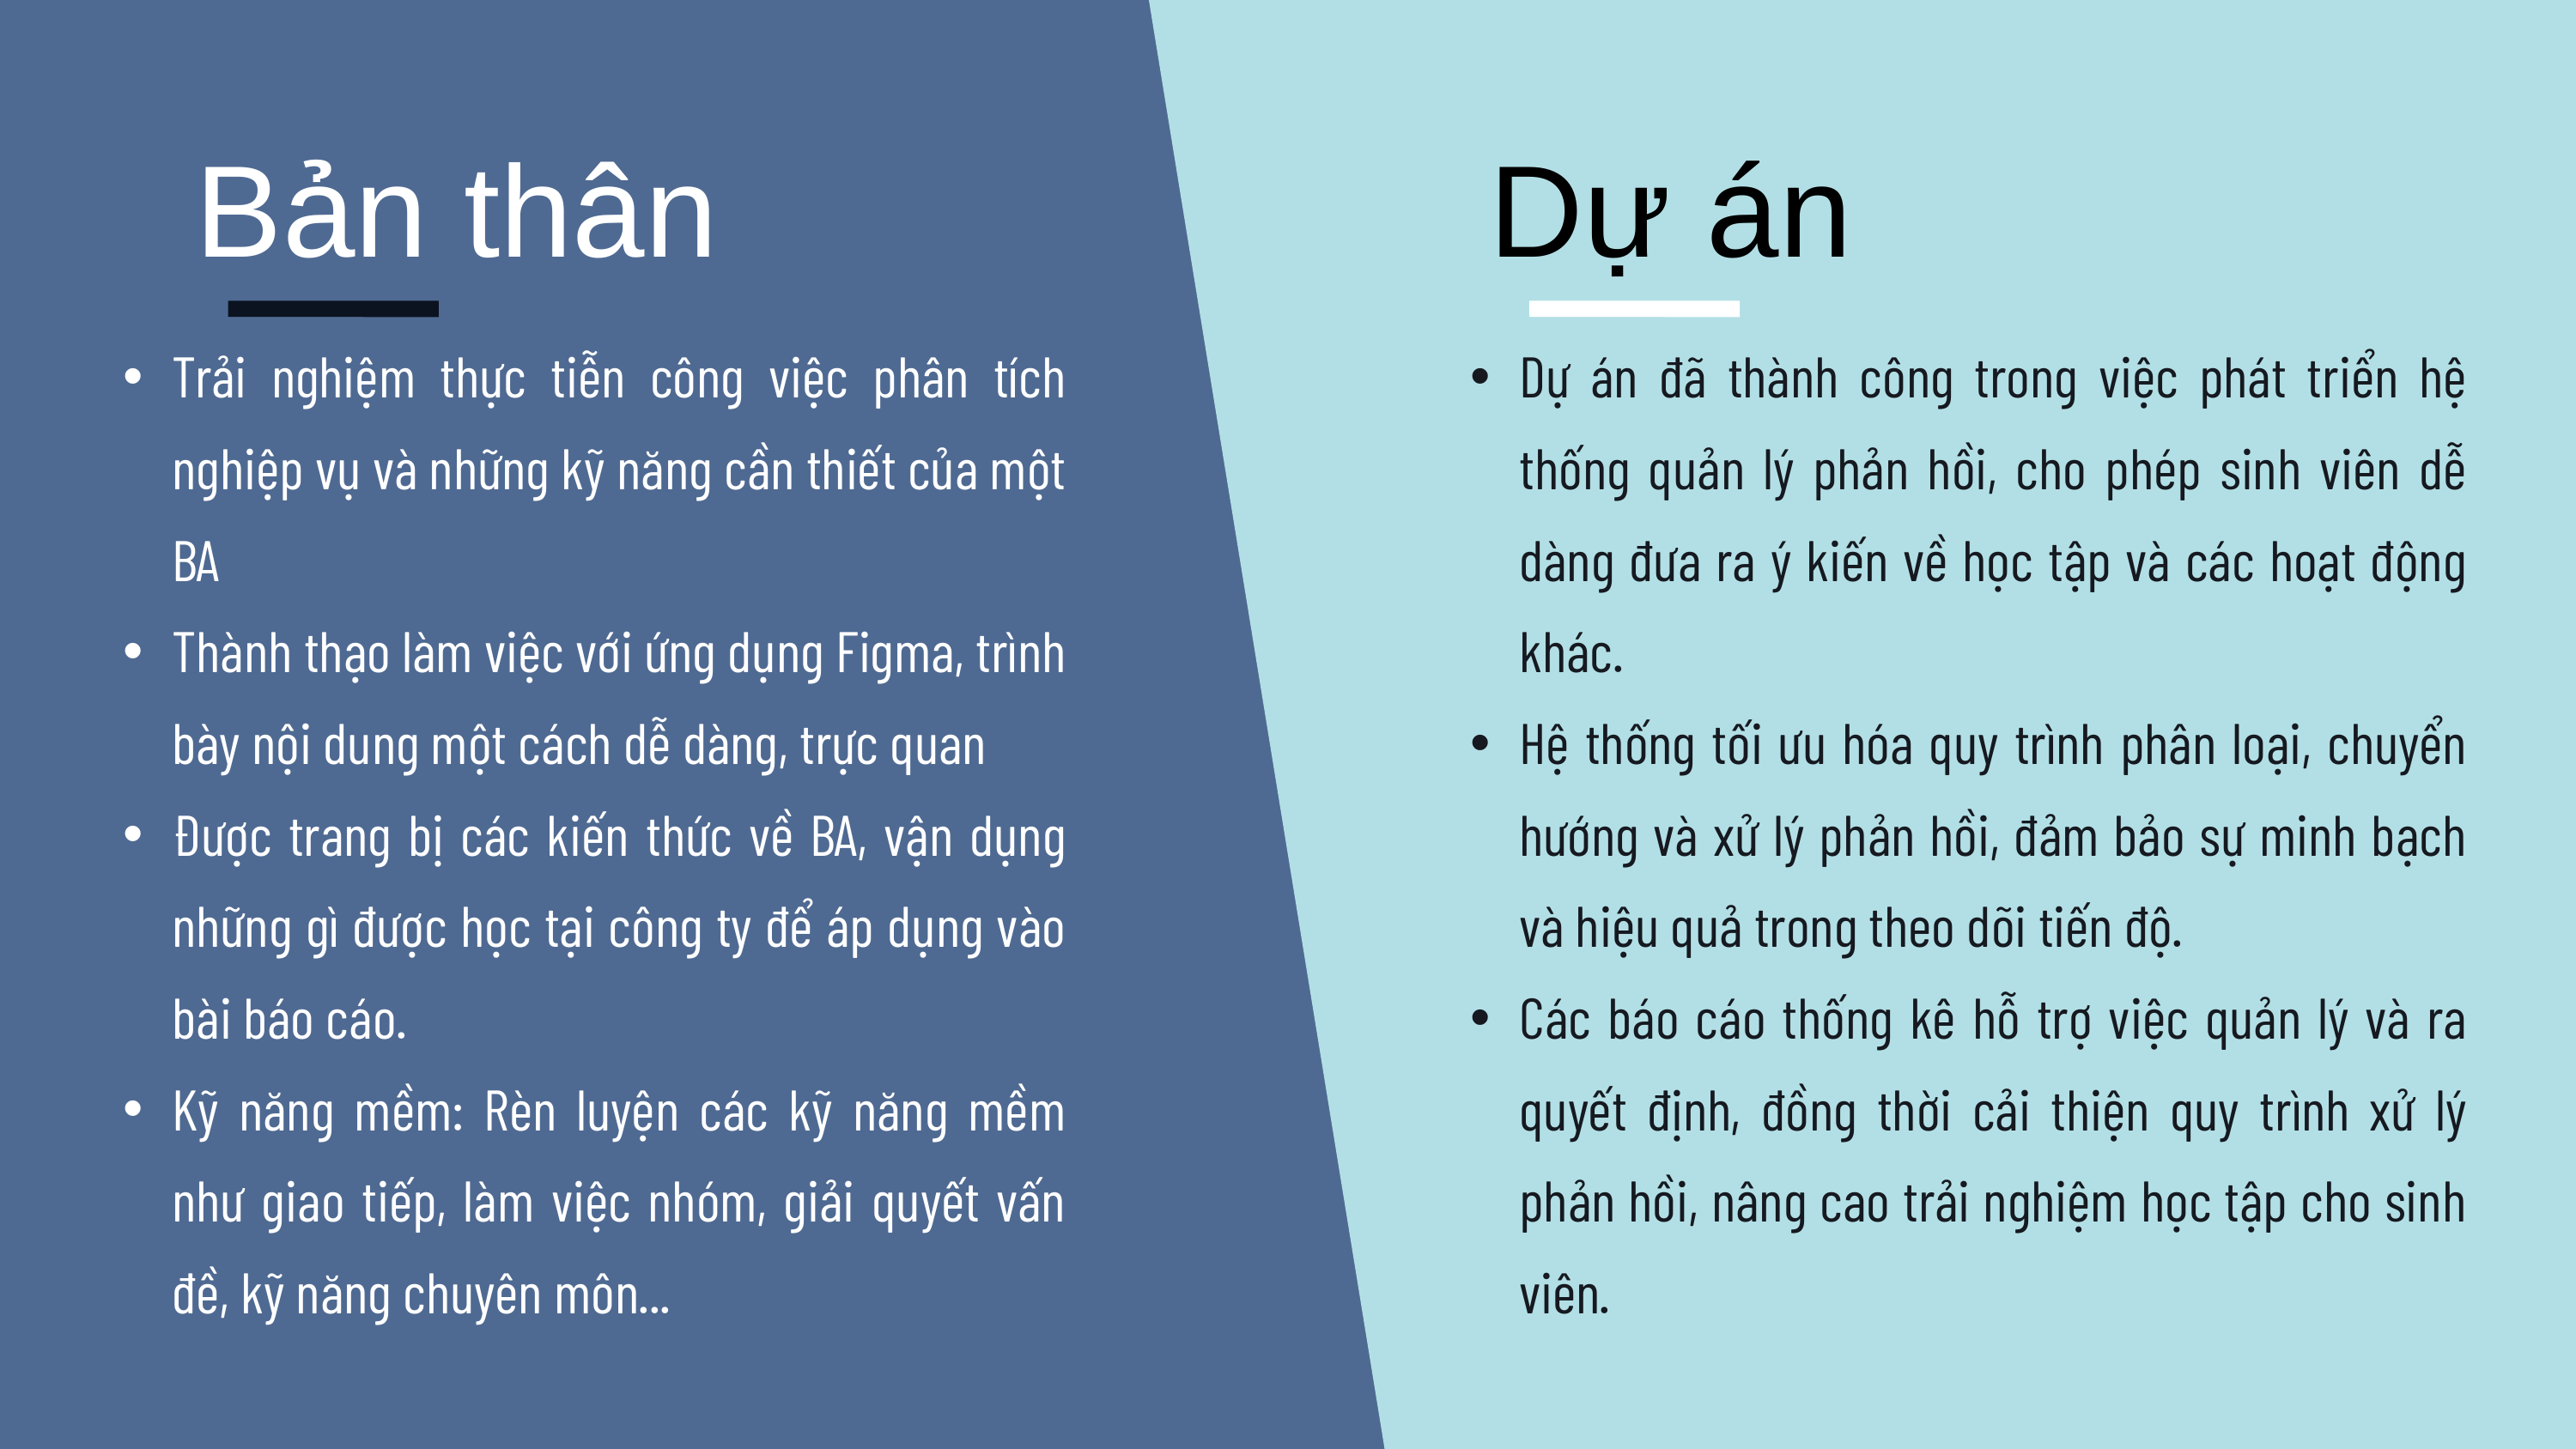

Bản thân
Dự án

Trải nghiệm thực tiễn công việc phân tích nghiệp vụ và những kỹ năng cần thiết của một BA
Thành thạo làm việc với ứng dụng Figma, trình bày nội dung một cách dễ dàng, trực quan
Được trang bị các kiến thức về BA, vận dụng những gì được học tại công ty để áp dụng vào bài báo cáo.
Kỹ năng mềm: Rèn luyện các kỹ năng mềm như giao tiếp, làm việc nhóm, giải quyết vấn đề, kỹ năng chuyên môn...
Dự án đã thành công trong việc phát triển hệ thống quản lý phản hồi, cho phép sinh viên dễ dàng đưa ra ý kiến về học tập và các hoạt động khác.
Hệ thống tối ưu hóa quy trình phân loại, chuyển hướng và xử lý phản hồi, đảm bảo sự minh bạch và hiệu quả trong theo dõi tiến độ.
Các báo cáo thống kê hỗ trợ việc quản lý và ra quyết định, đồng thời cải thiện quy trình xử lý phản hồi, nâng cao trải nghiệm học tập cho sinh viên.